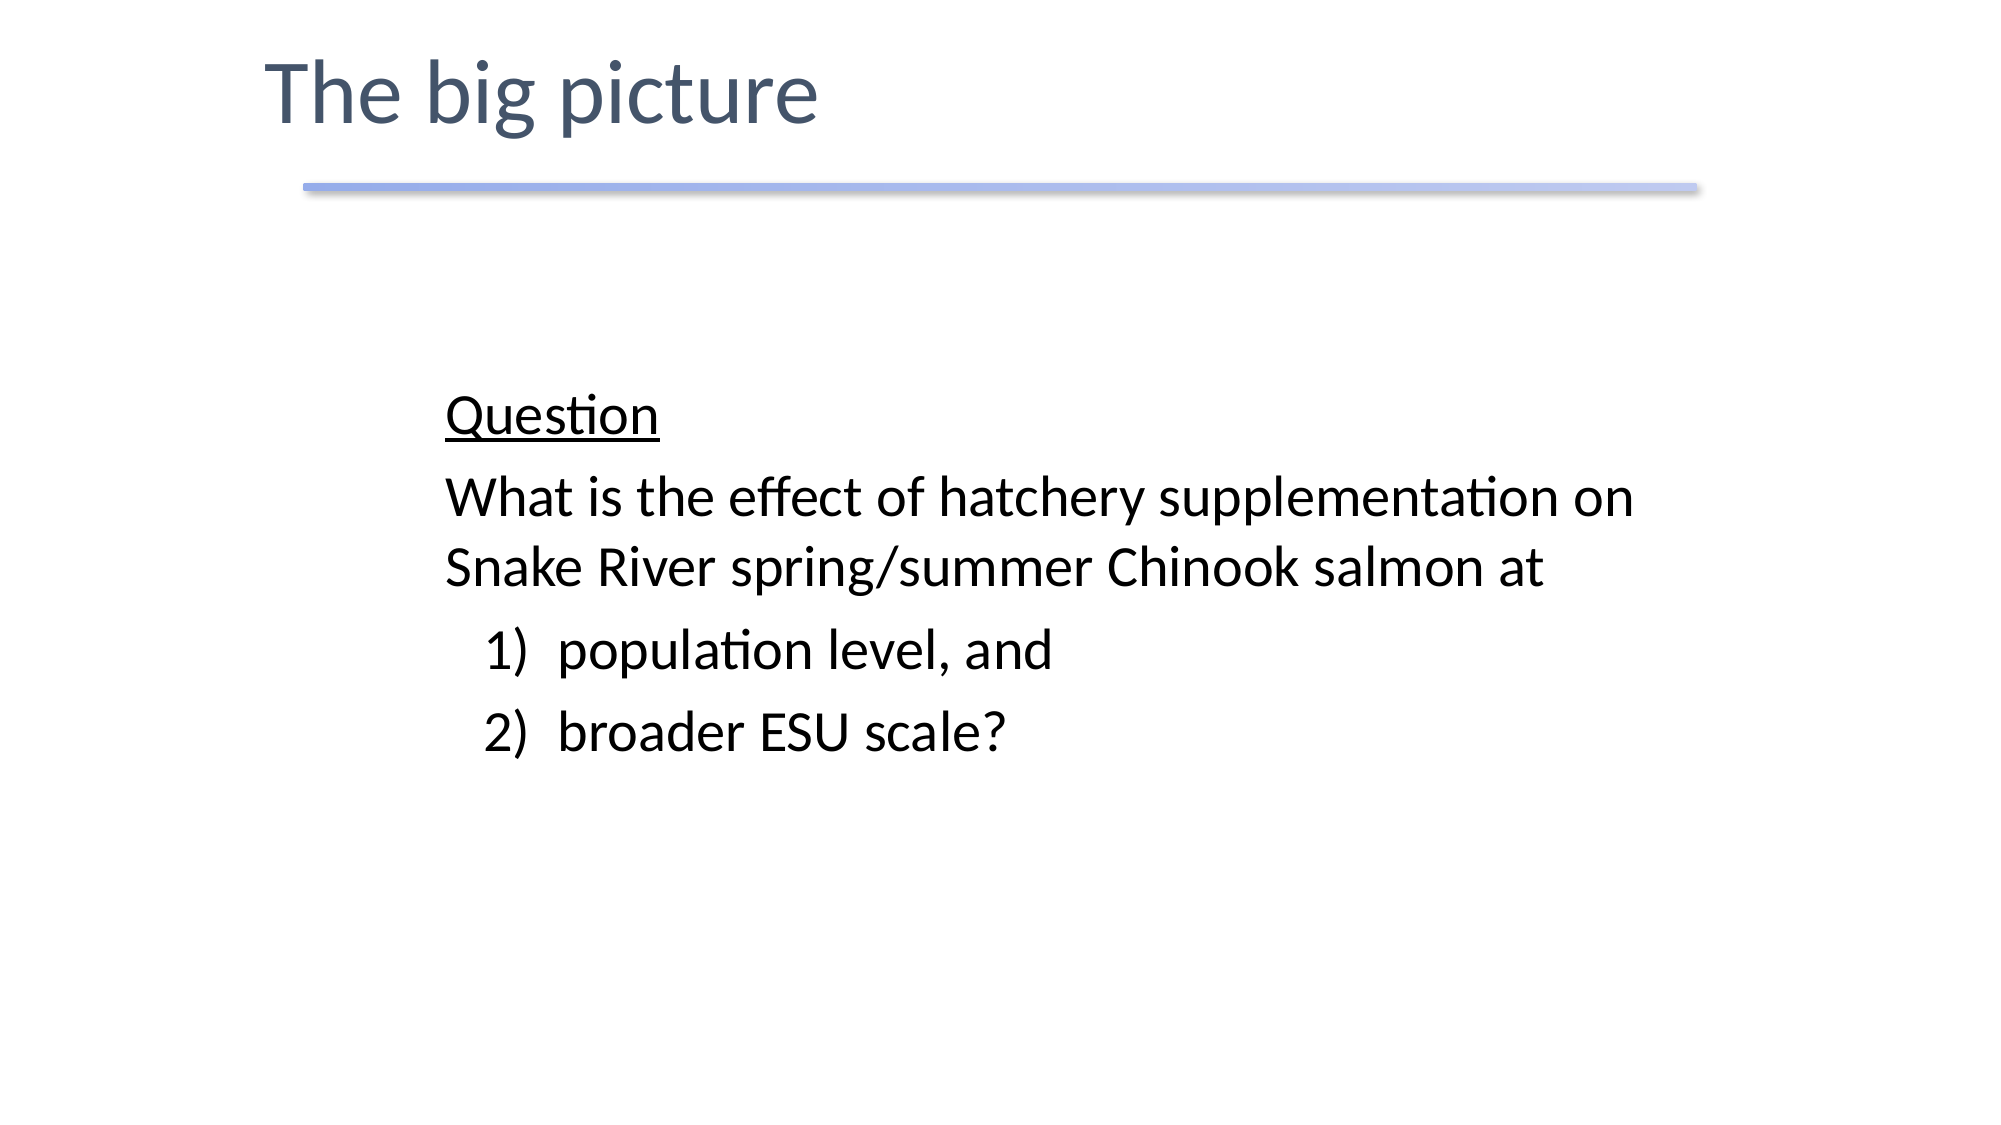

# The big picture

Question
What is the effect of hatchery supplementation on Snake River spring/summer Chinook salmon at
population level, and
broader ESU scale?